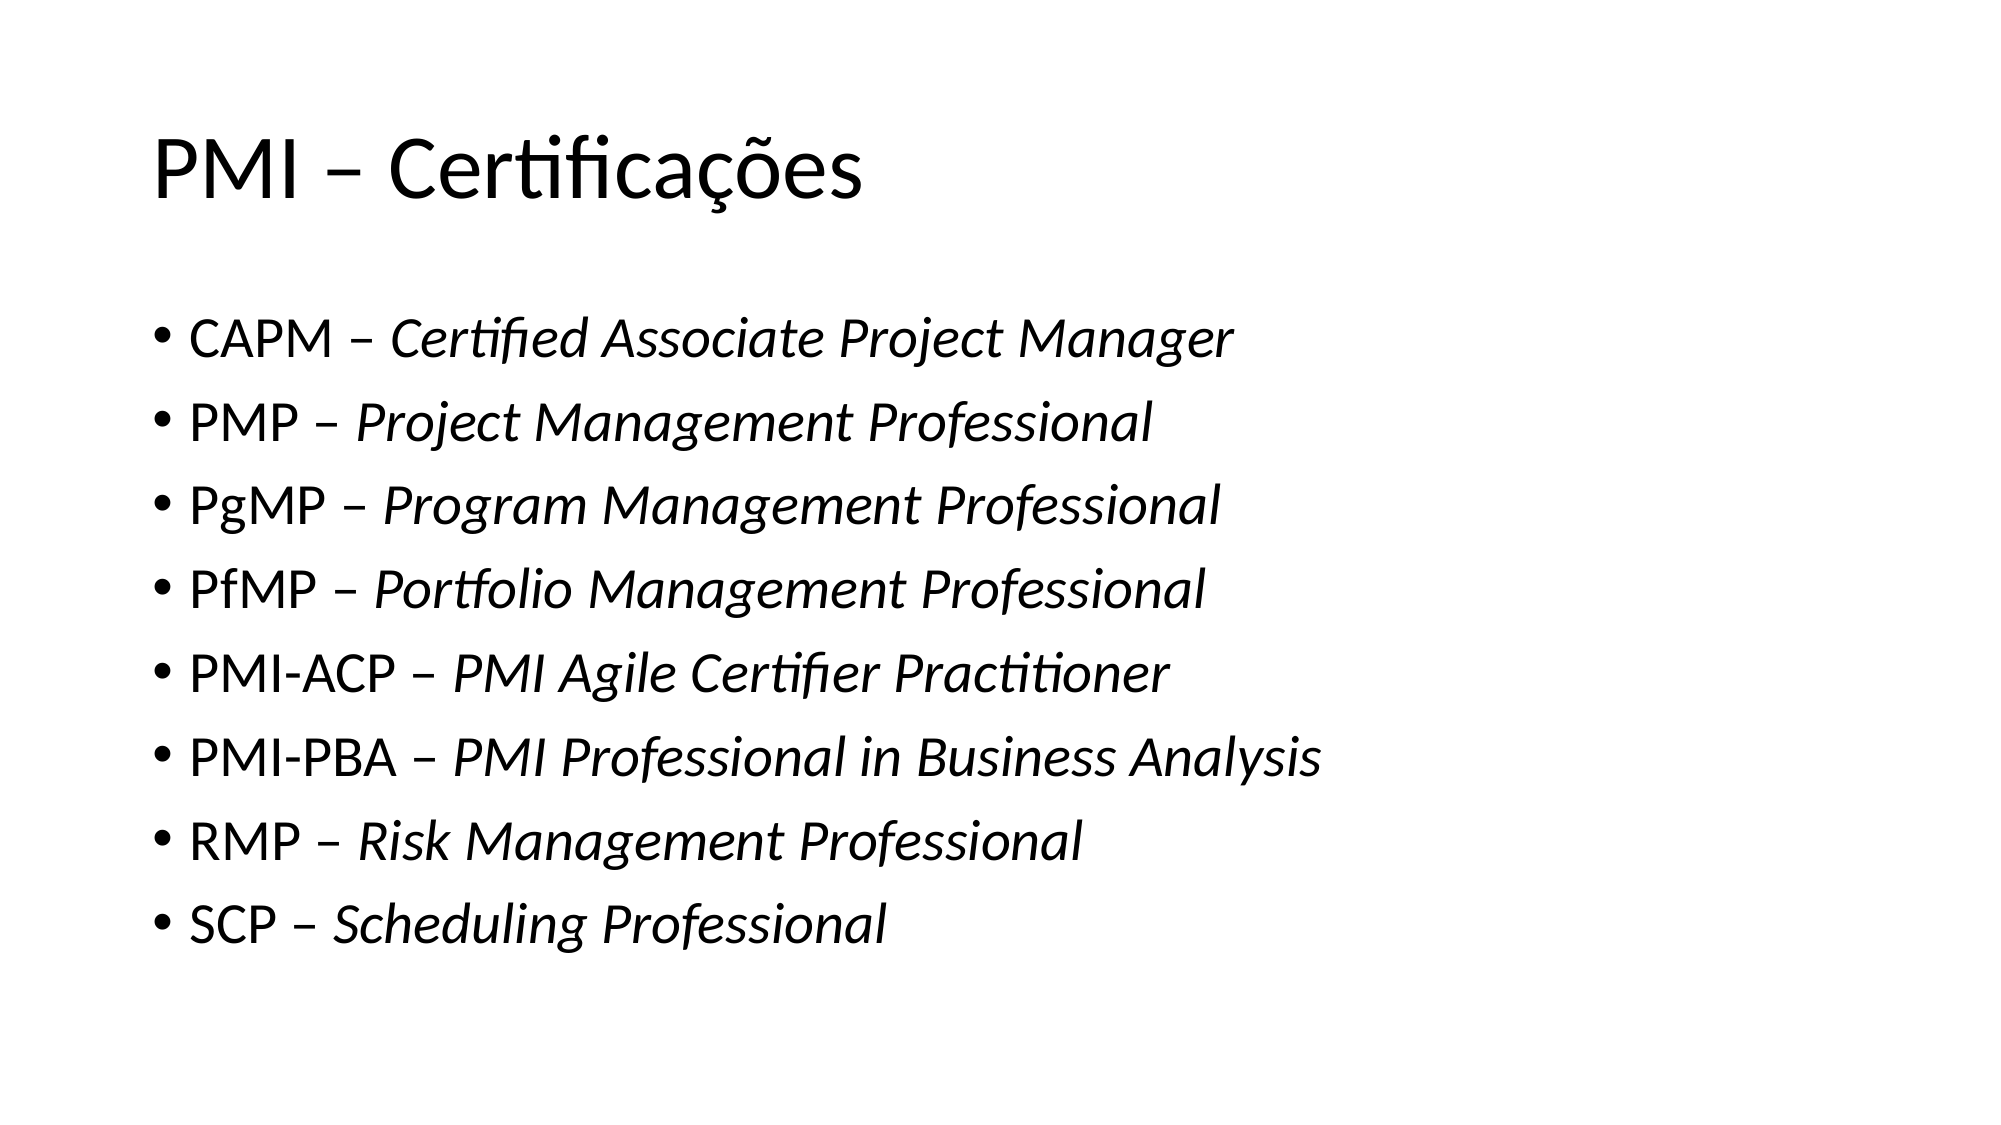

# PMI – Certificações
CAPM – Certified Associate Project Manager
PMP – Project Management Professional
PgMP – Program Management Professional
PfMP – Portfolio Management Professional
PMI-ACP – PMI Agile Certifier Practitioner
PMI-PBA – PMI Professional in Business Analysis
RMP – Risk Management Professional
SCP – Scheduling Professional